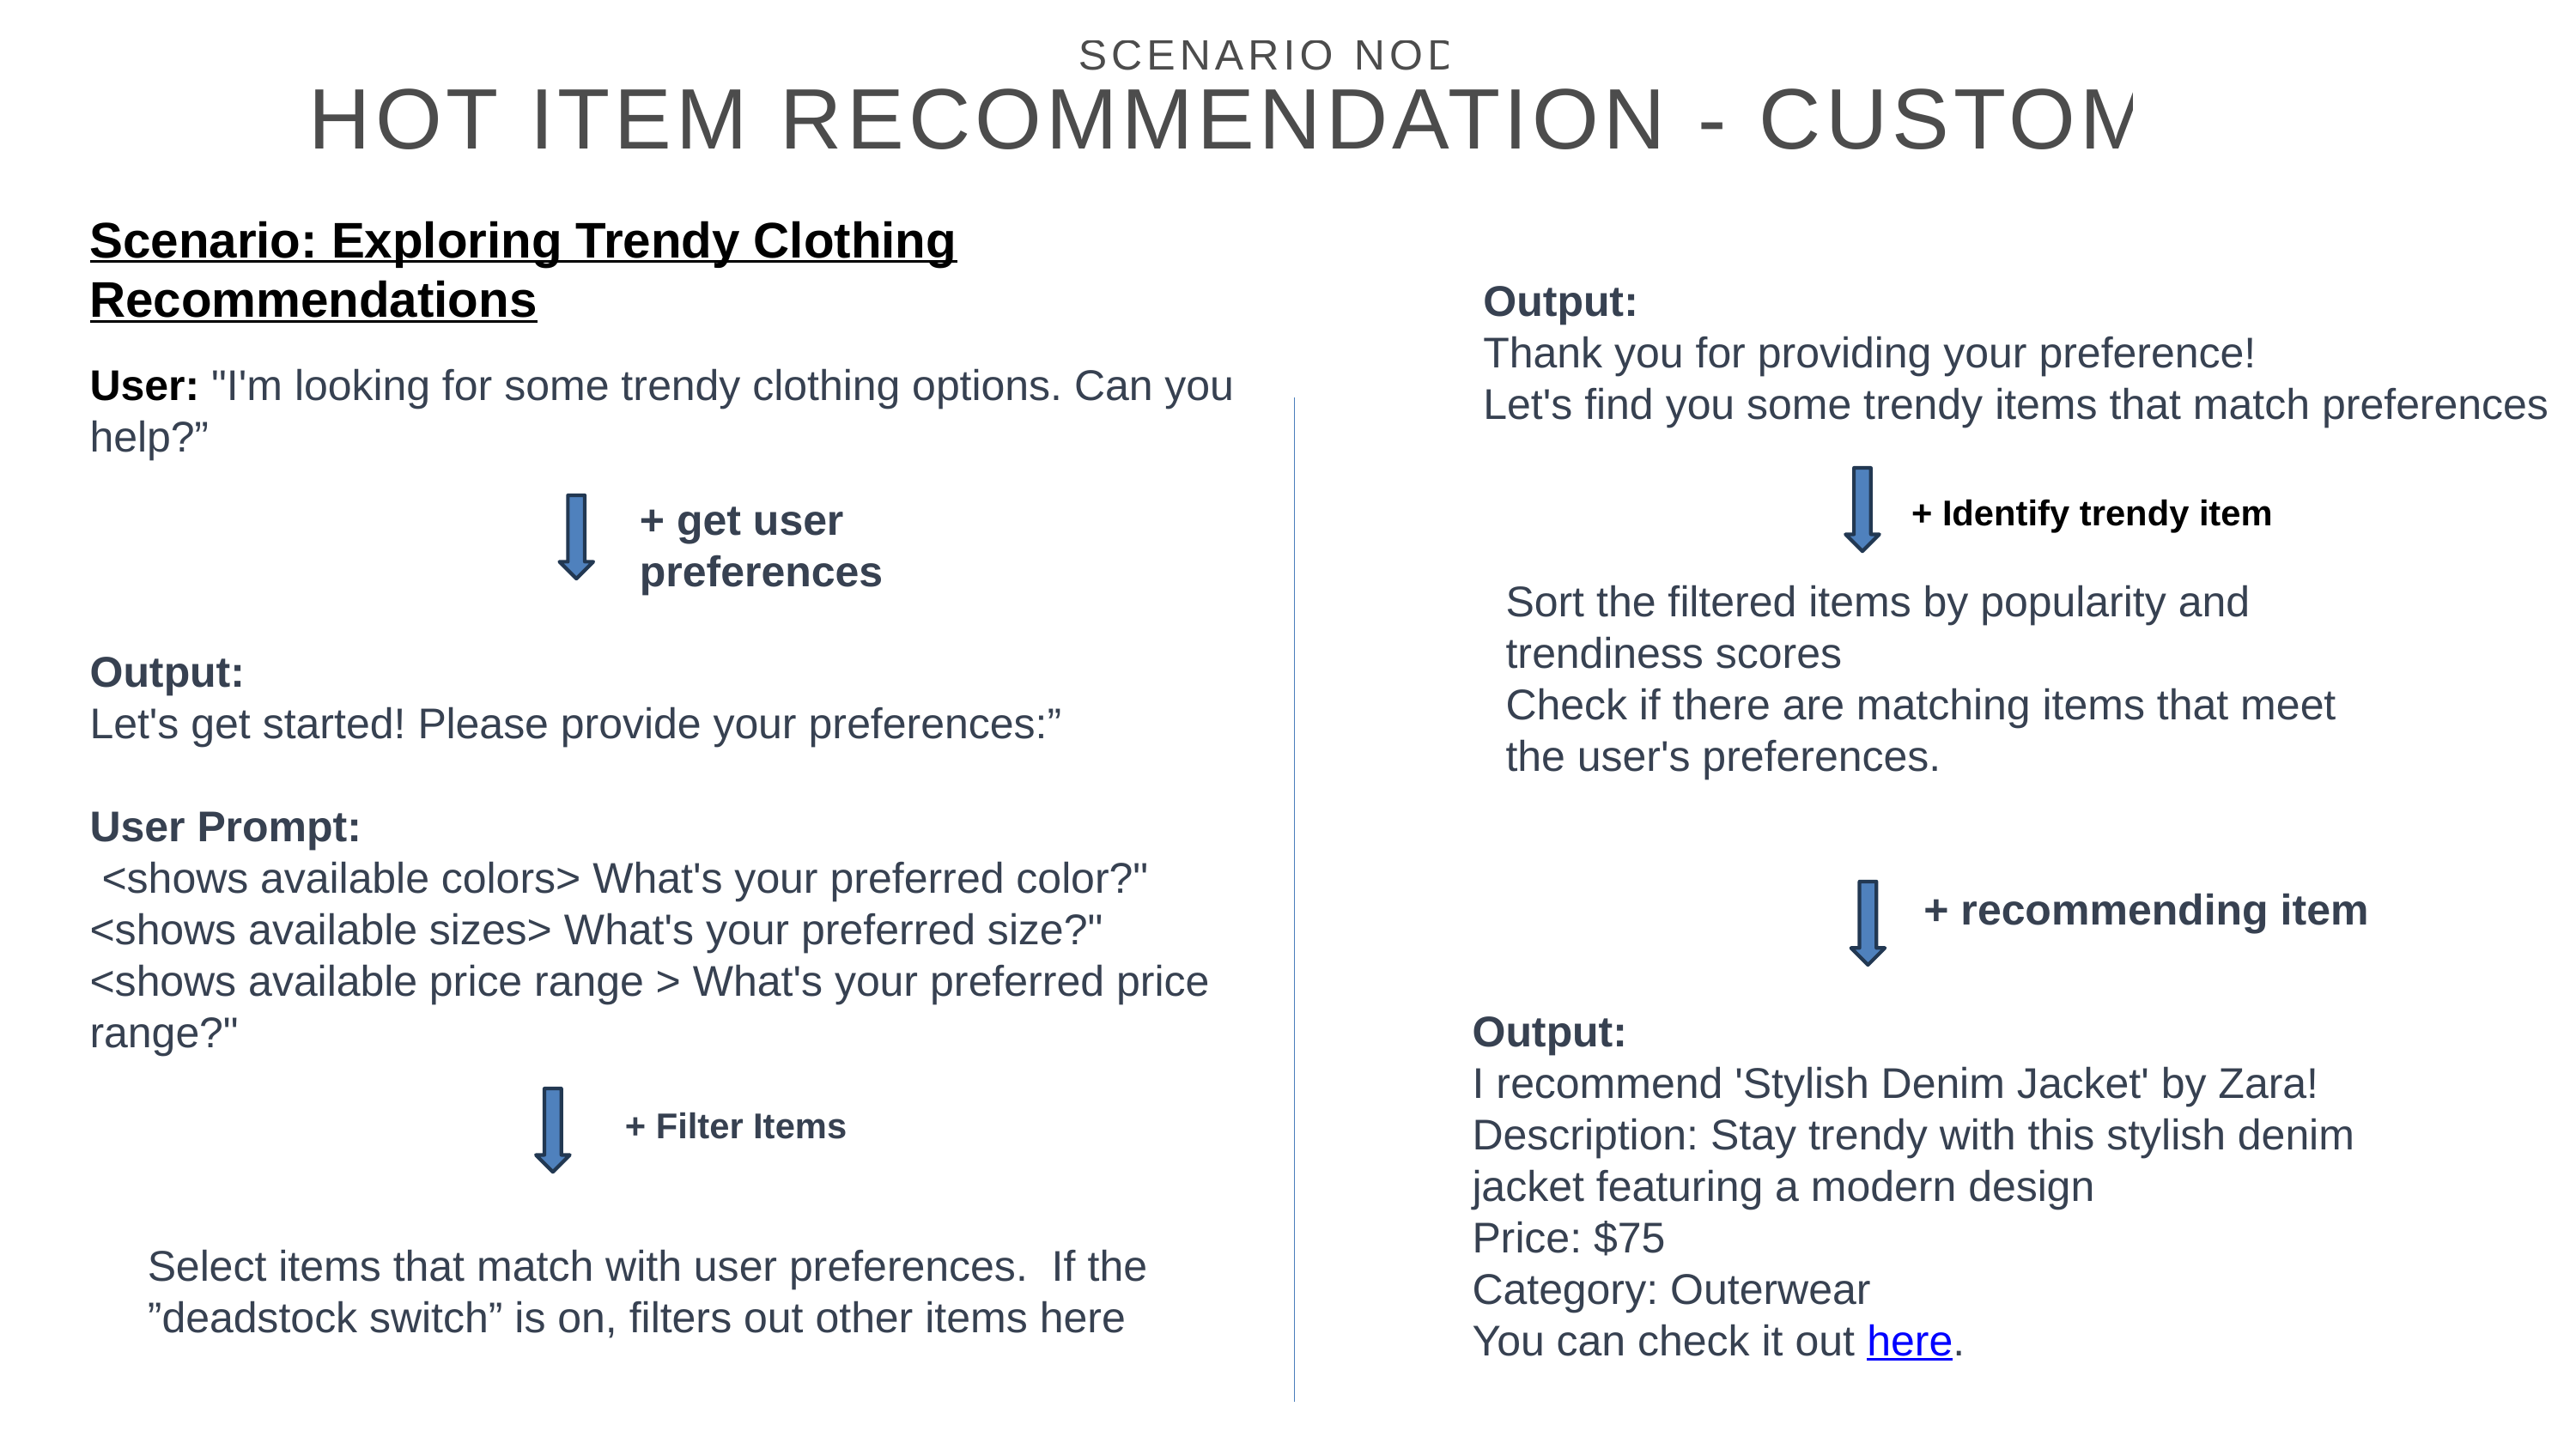

SCENARIO NODE:
HOT ITEM RECOMMENDATION - CUSTOMER
Scenario: Exploring Trendy Clothing Recommendations
Output:
Thank you for providing your preference!
Let's find you some trendy items that match preferences
User: "I'm looking for some trendy clothing options. Can you help?”

+ Identify trendy item
+ get user preferences

Sort the filtered items by popularity and trendiness scores
Check if there are matching items that meet the user's preferences.

Output:
Let's get started! Please provide your preferences:”

User Prompt:
 <shows available colors> What's your preferred color?"
<shows available sizes> What's your preferred size?"
<shows available price range > What's your preferred price range?"
+ recommending item

Output:
I recommend 'Stylish Denim Jacket' by Zara!
Description: Stay trendy with this stylish denim jacket featuring a modern design
Price: $75
Category: Outerwear
You can check it out here.

+ Filter Items
Select items that match with user preferences.  If the ”deadstock switch” is on, filters out other items here